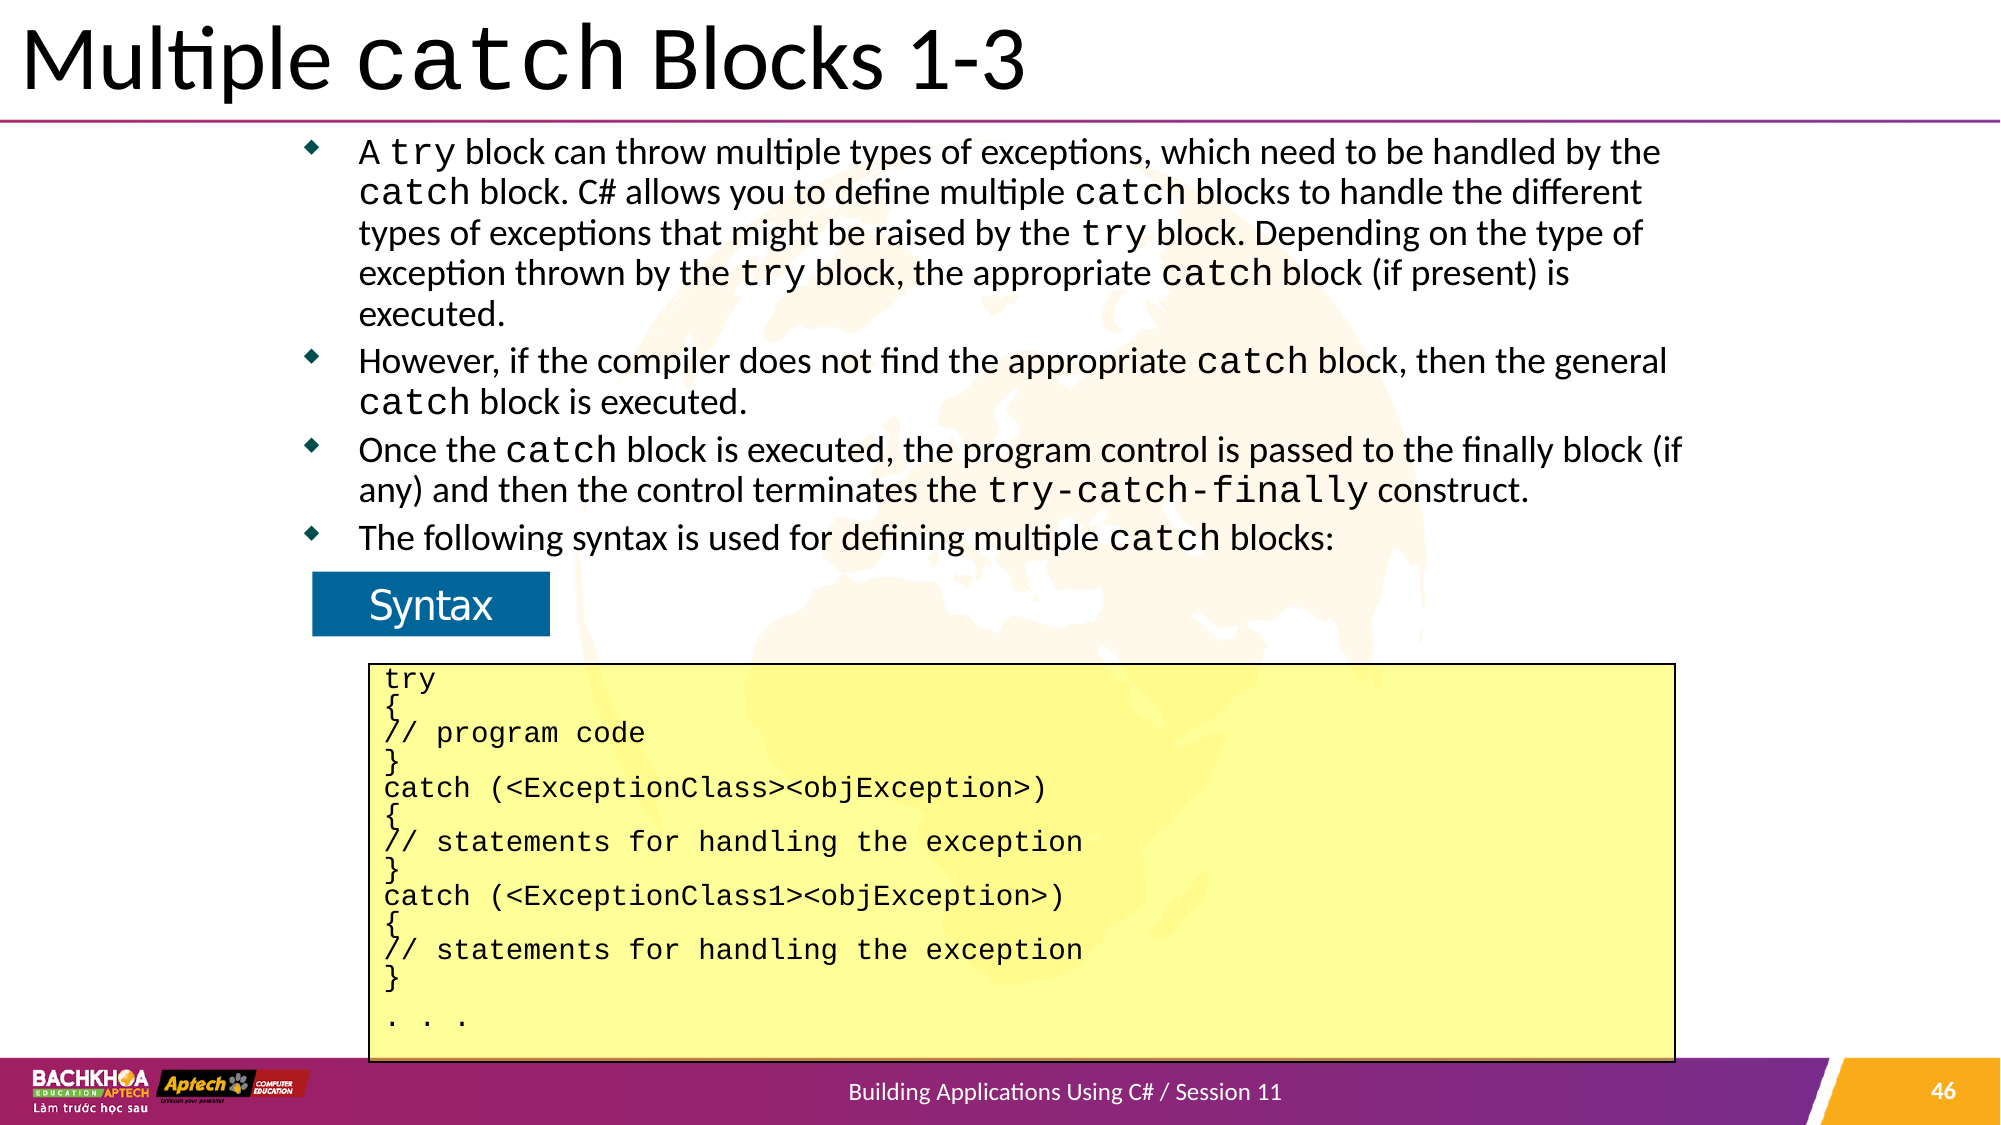

# Multiple catch Blocks 1-3
A try block can throw multiple types of exceptions, which need to be handled by the catch block. C# allows you to define multiple catch blocks to handle the different types of exceptions that might be raised by the try block. Depending on the type of exception thrown by the try block, the appropriate catch block (if present) is executed.
However, if the compiler does not find the appropriate catch block, then the general catch block is executed.
Once the catch block is executed, the program control is passed to the finally block (if any) and then the control terminates the try-catch-finally construct.
The following syntax is used for defining multiple catch blocks:

Syntax
try
{
// program code
}
catch (<ExceptionClass><objException>)
{
// statements for handling the exception
}
catch (<ExceptionClass1><objException>)
{
// statements for handling the exception
}
. . .
46
Building Applications Using C# / Session 11